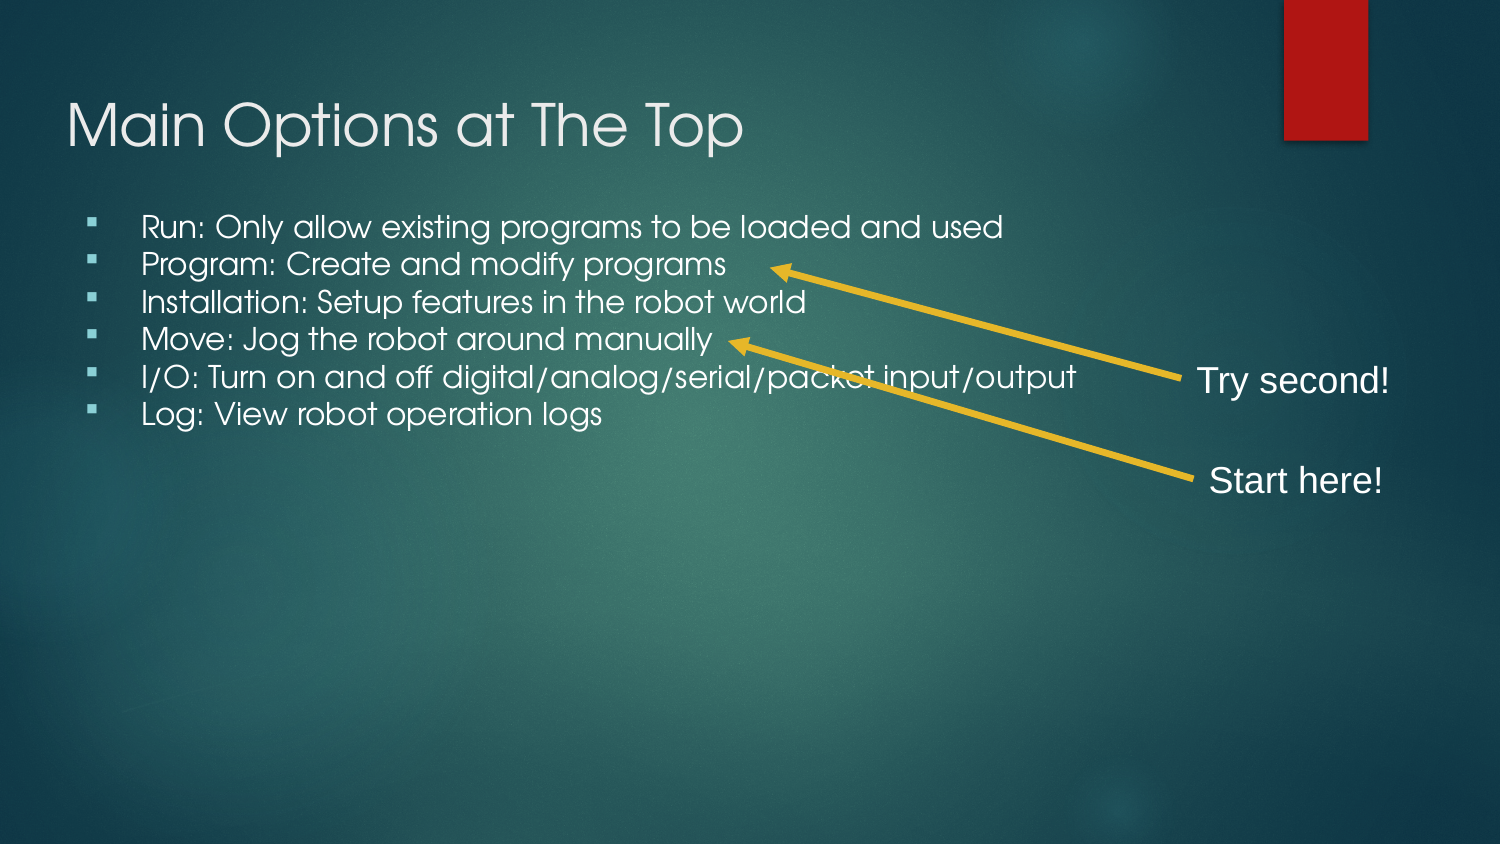

# Main Options at The Top
Run: Only allow existing programs to be loaded and used
Program: Create and modify programs
Installation: Setup features in the robot world
Move: Jog the robot around manually
I/O: Turn on and off digital/analog/serial/packet input/output
Log: View robot operation logs

Try second!
Start here!